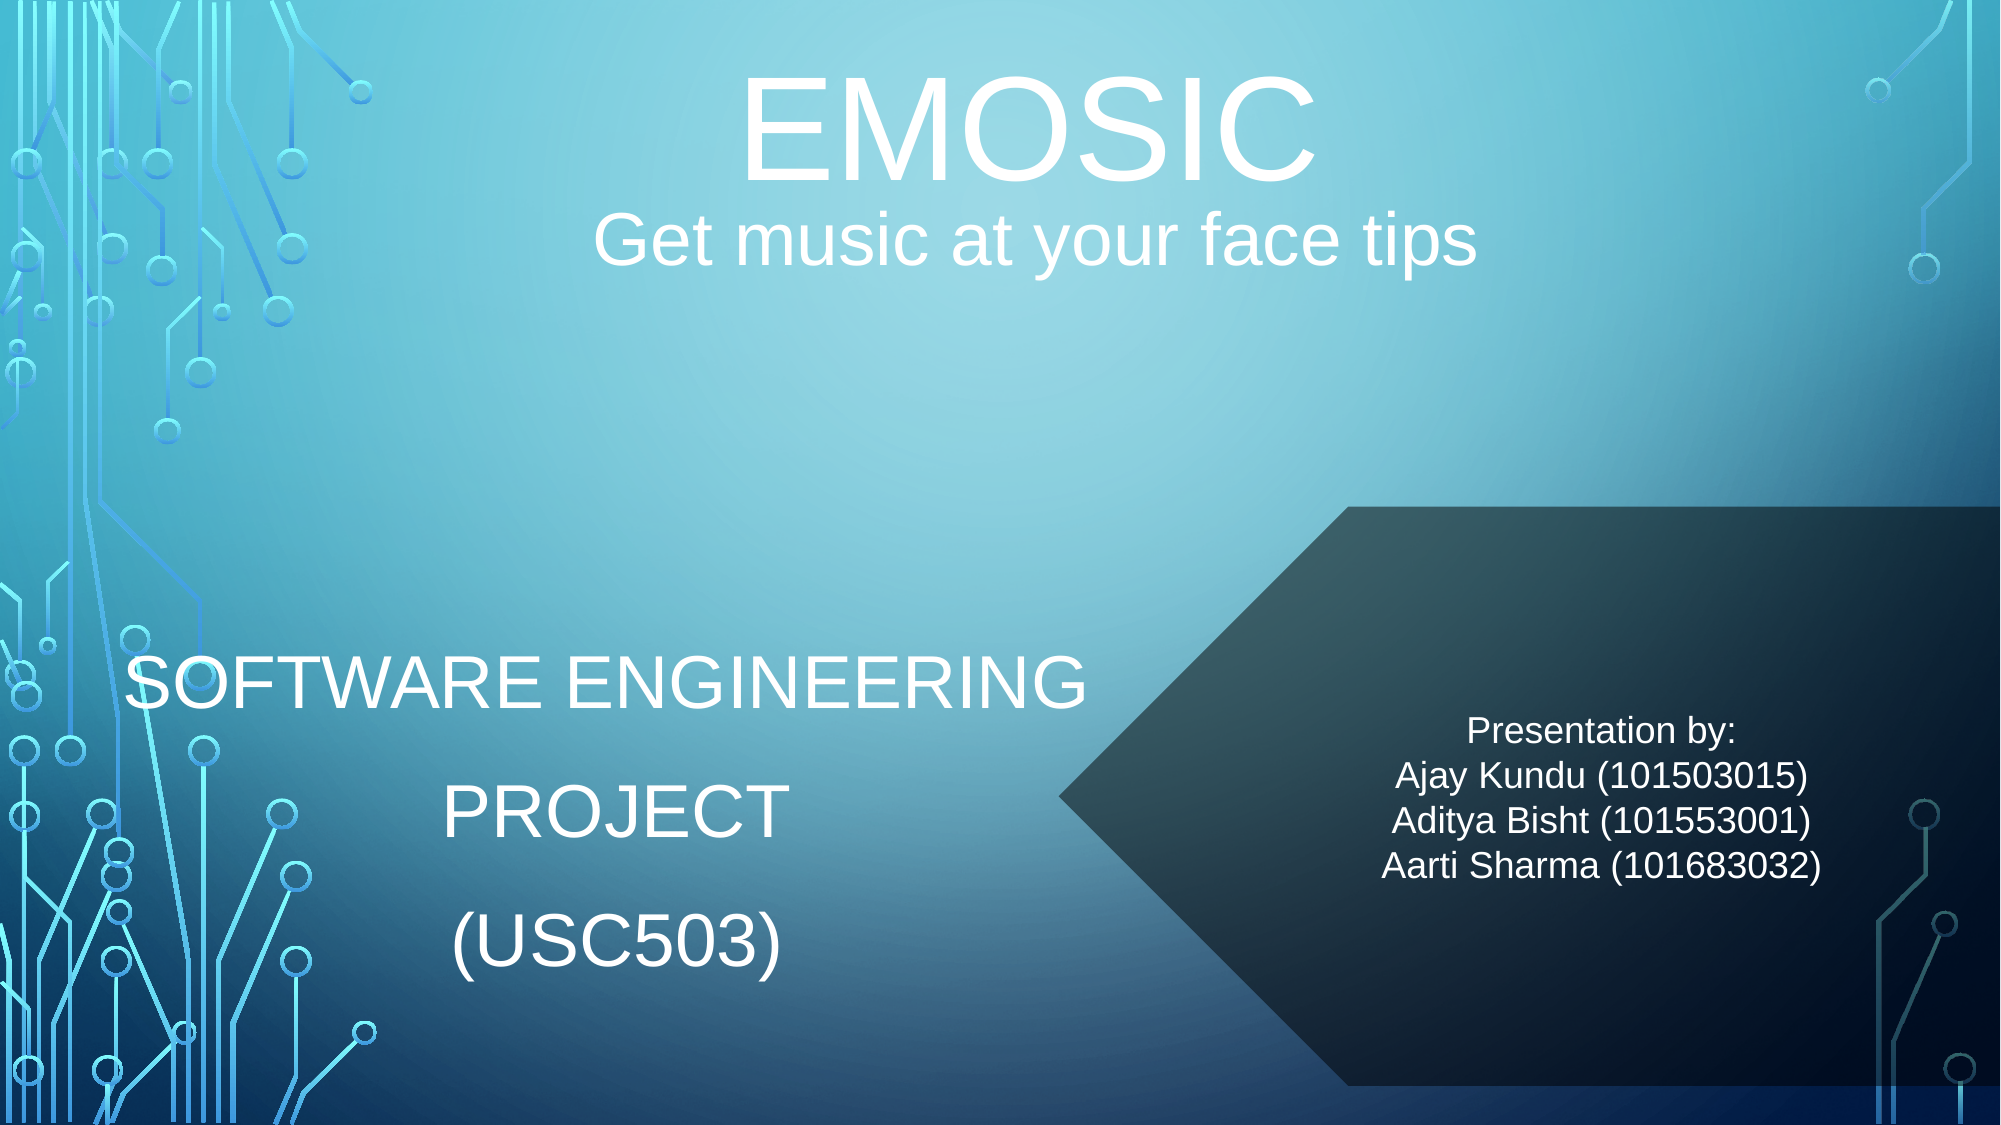

# Emosic
Get music at your face tips
Presentation by:
Ajay Kundu (101503015)
Aditya Bisht (101553001)
Aarti Sharma (101683032)
Software Engineering
project
(USC503)